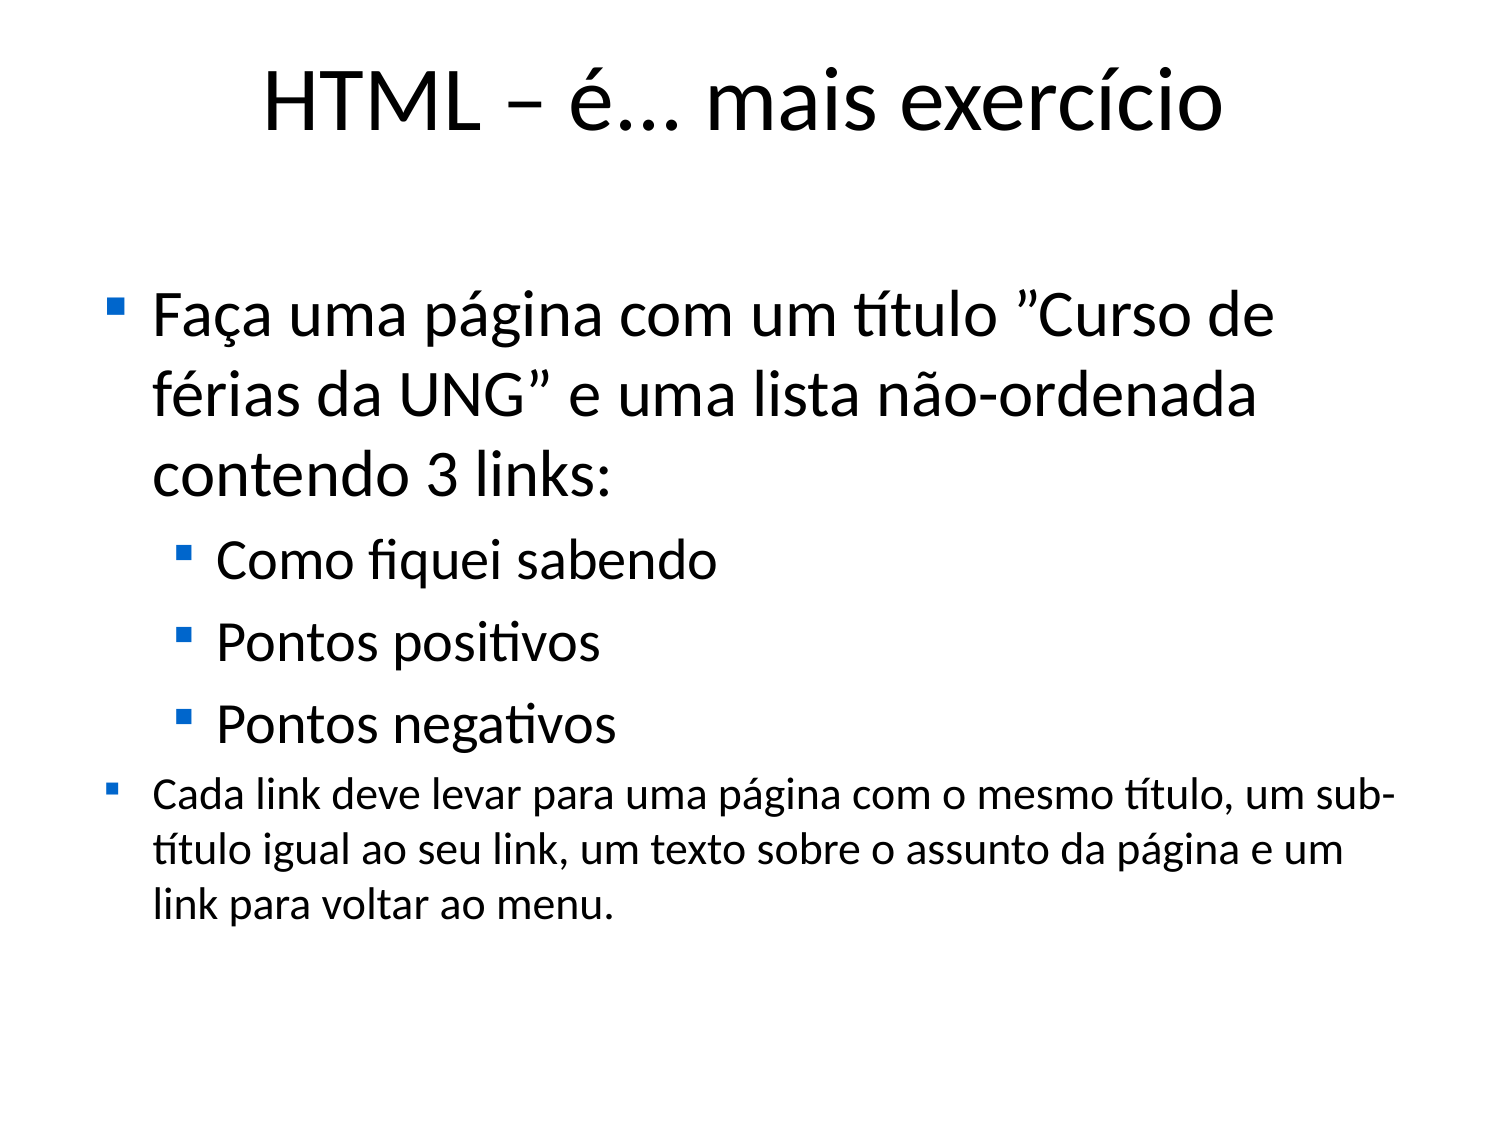

# HTML – é... mais exercício
Faça uma página com um título ”Curso de férias da UNG” e uma lista não-ordenada contendo 3 links:
Como fiquei sabendo
Pontos positivos
Pontos negativos
Cada link deve levar para uma página com o mesmo título, um sub-título igual ao seu link, um texto sobre o assunto da página e um link para voltar ao menu.